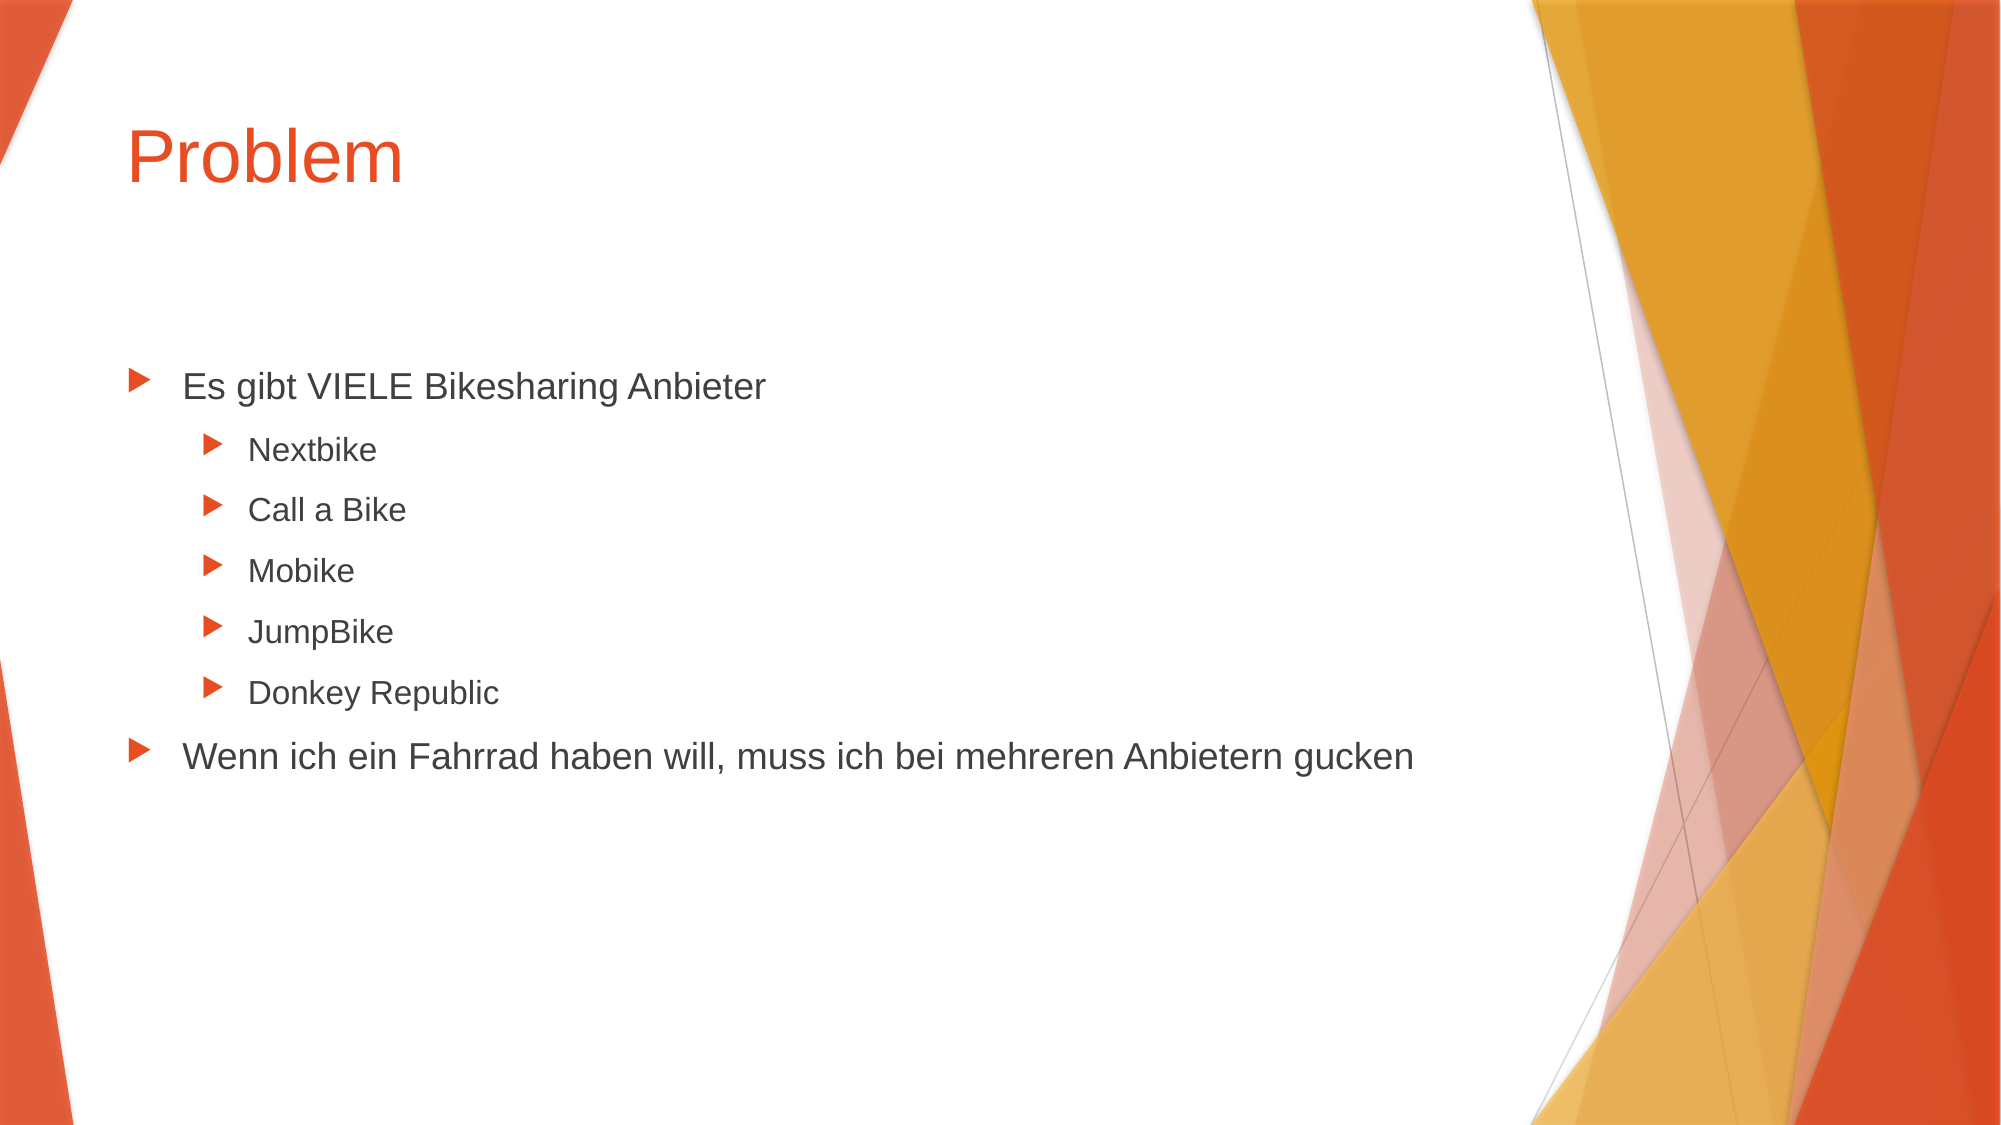

# Problem
Es gibt VIELE Bikesharing Anbieter
Nextbike
Call a Bike
Mobike
JumpBike
Donkey Republic
Wenn ich ein Fahrrad haben will, muss ich bei mehreren Anbietern gucken